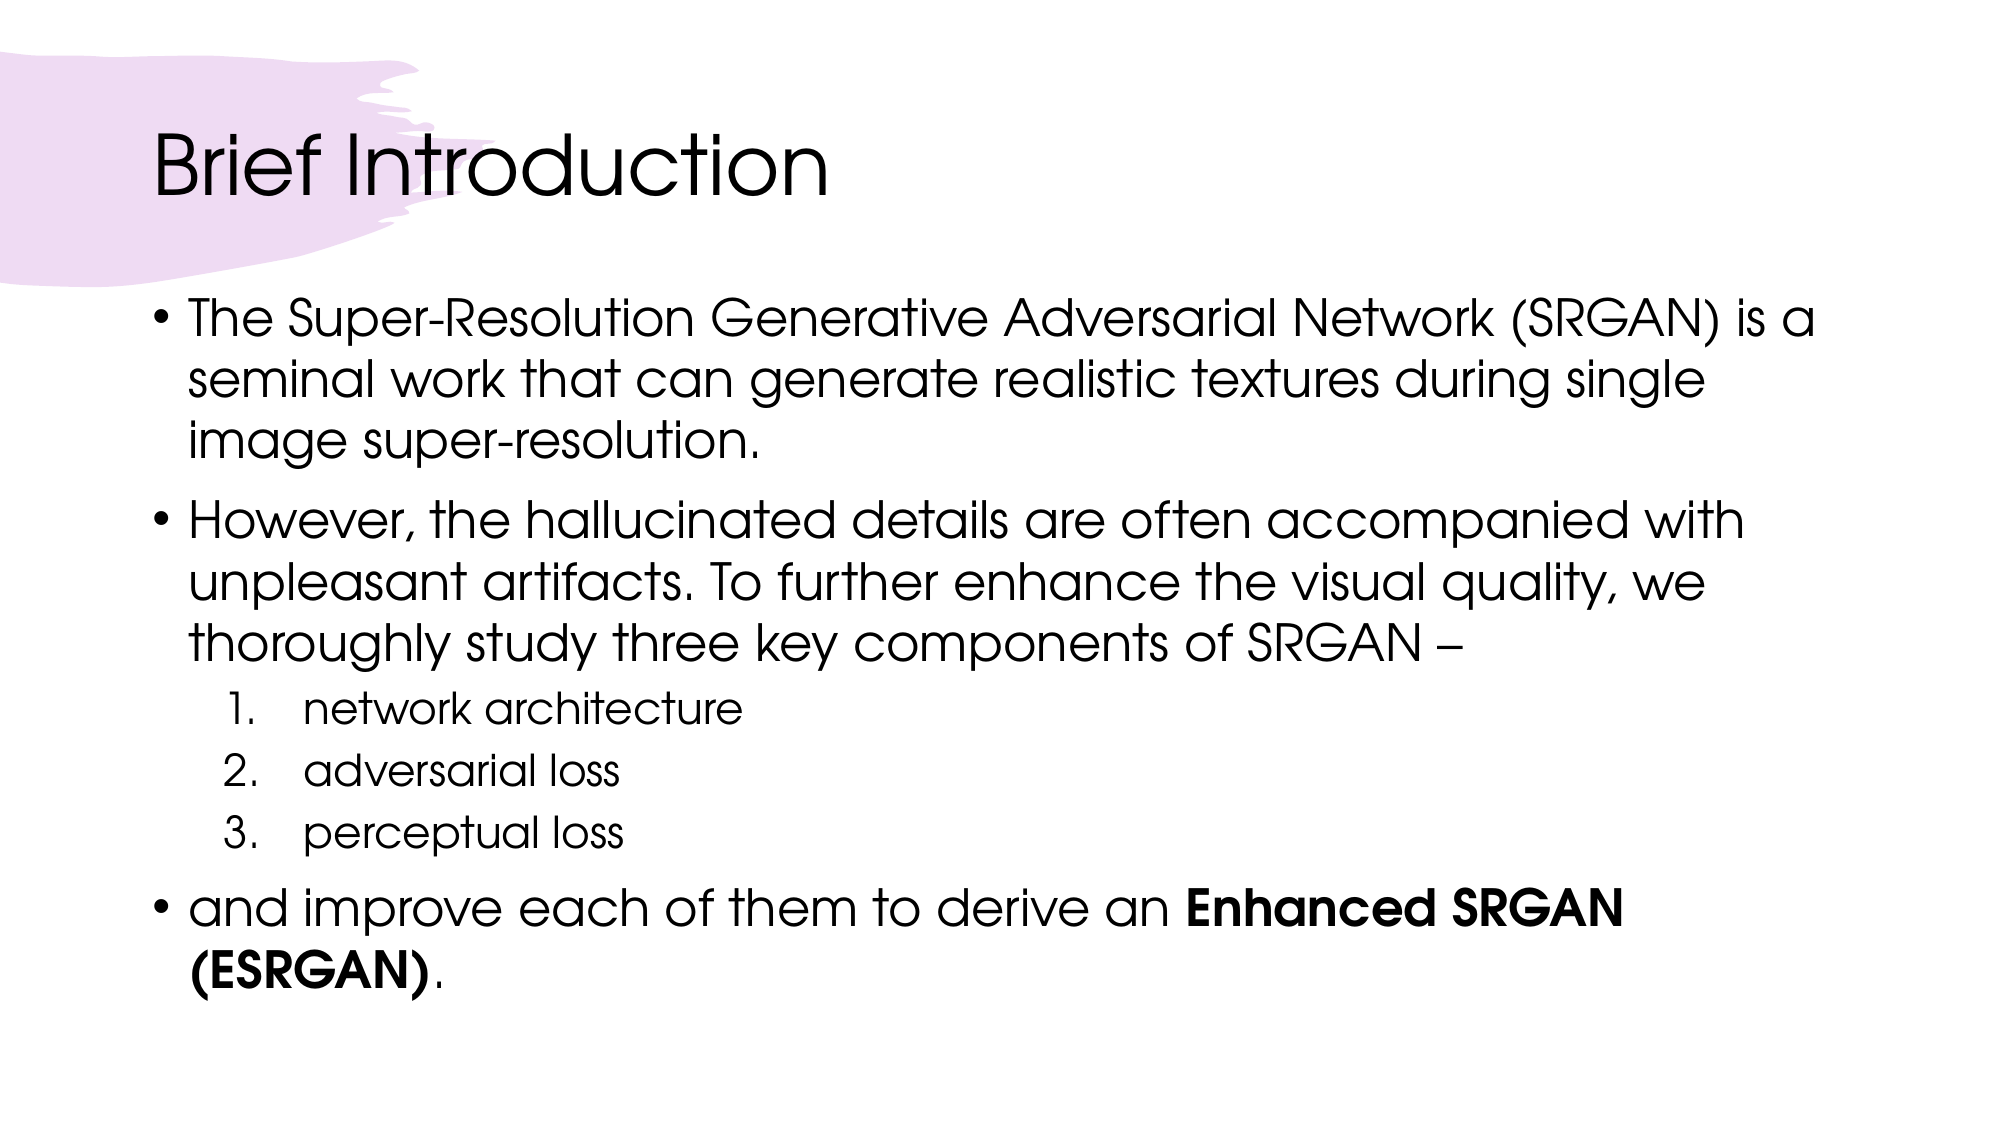

# Brief Introduction
The Super-Resolution Generative Adversarial Network (SRGAN) is a seminal work that can generate realistic textures during single image super-resolution.
However, the hallucinated details are often accompanied with unpleasant artifacts. To further enhance the visual quality, we thoroughly study three key components of SRGAN –
network architecture
adversarial loss
perceptual loss
and improve each of them to derive an Enhanced SRGAN (ESRGAN).